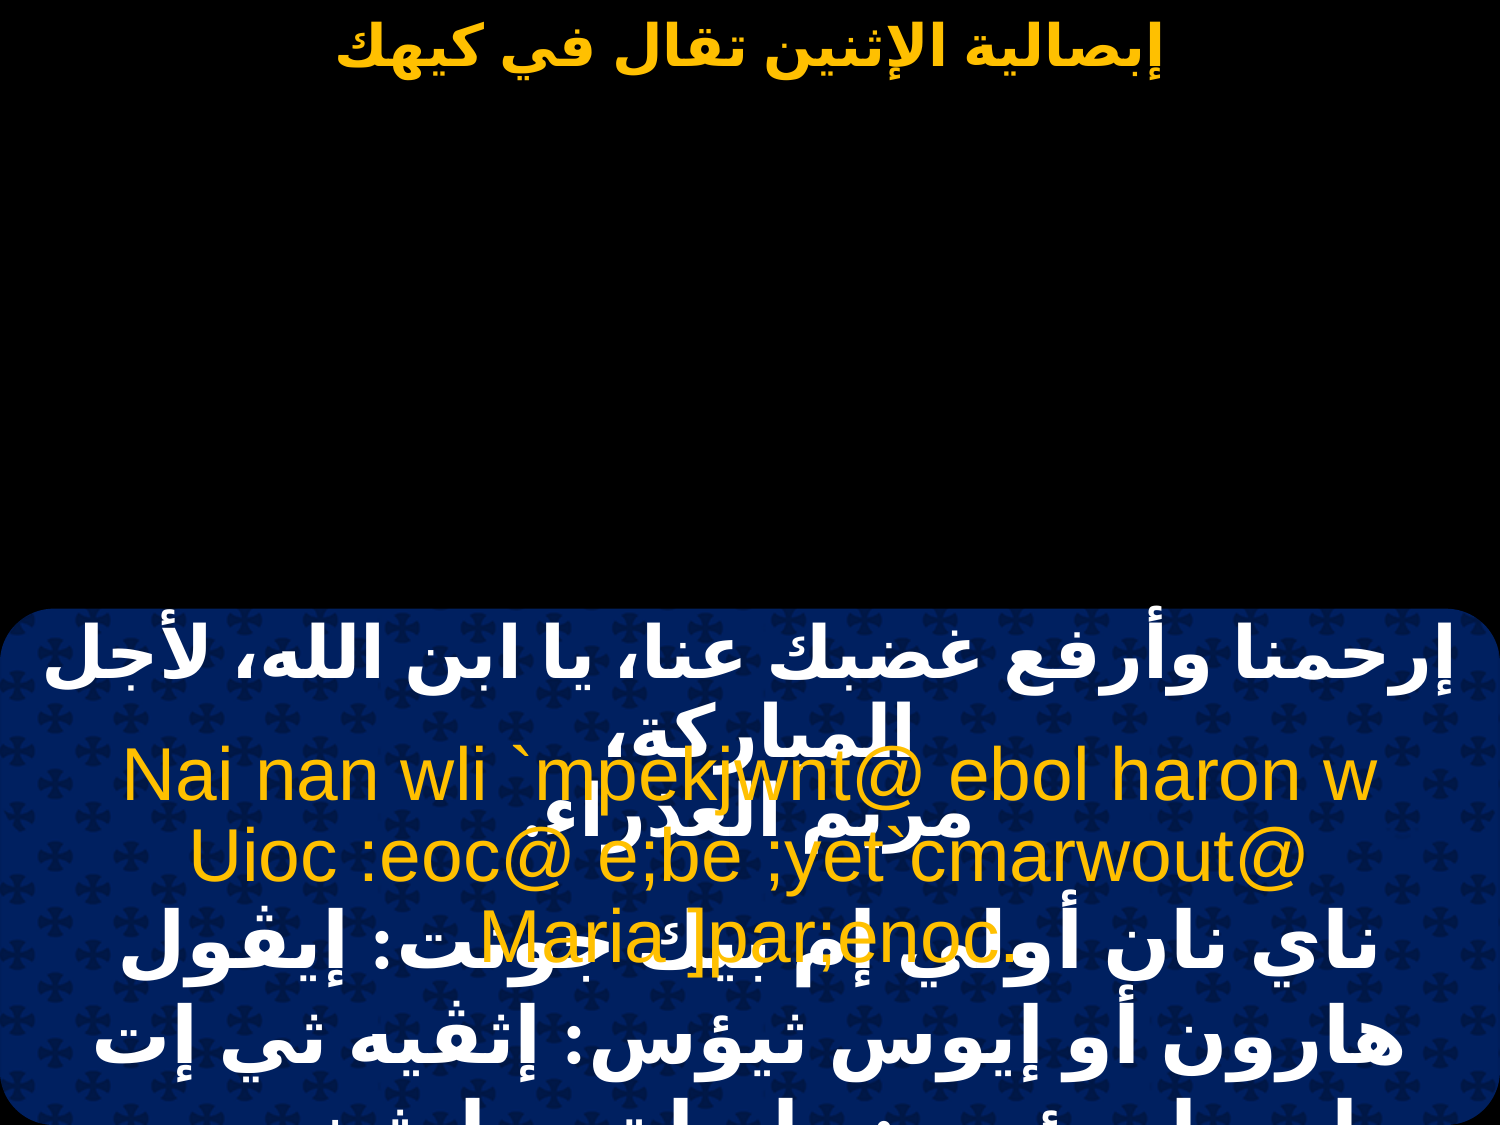

#
إرحمنا وأرفع غضبك عنا، يا ابن الله، لأجل المباركة،
مريم العذراء.
Nai nan wli `mpekjwnt@ ebol haron w Uioc :eoc@ e;be ;yet`cmarwout@ Maria ]par;enoc.
ناي نان أولي إم بيك جونت: إيڤول هارون أو إيوس ثيؤس: إثڤيه ثي إت إسماروؤوت: ماريا تي بارثينوس.